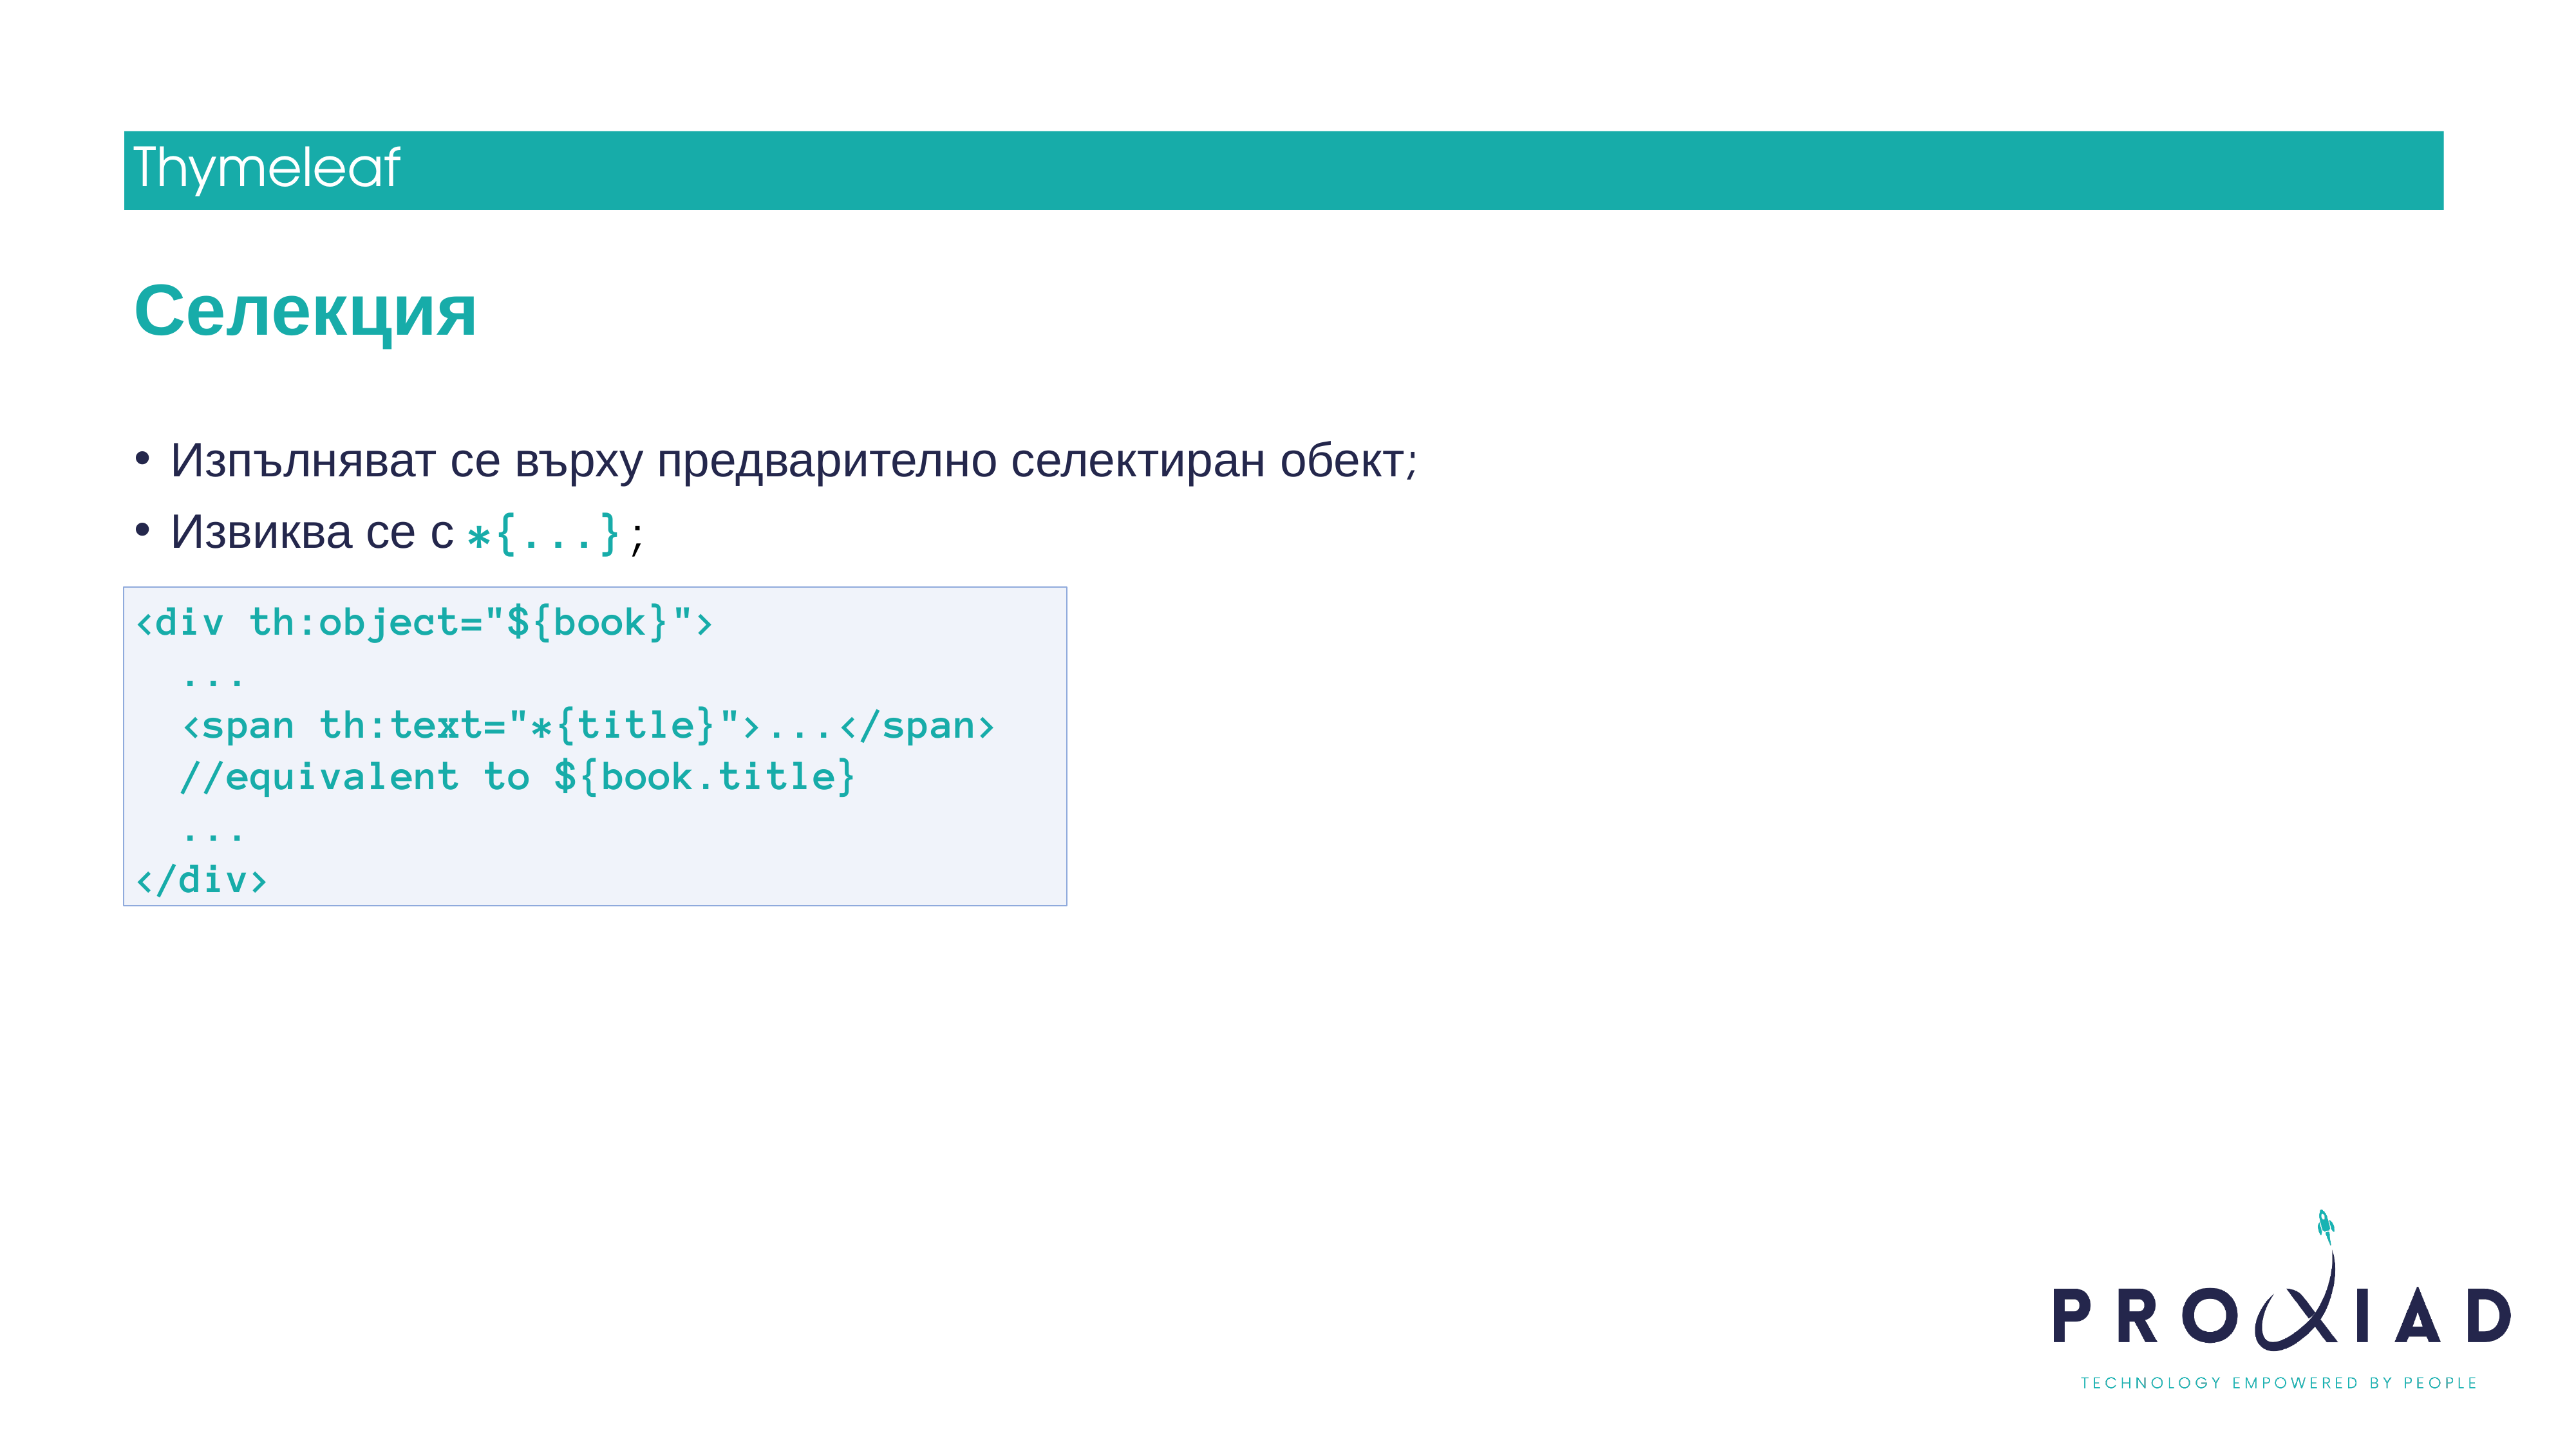

Thymeleaf
Селекция
Изпълняват се върху предварително селектиран обект;
Извиква се с *{...};
<div th:object="${book}">
  ...
  <span th:text="*{title}">...</span>
  //equivalent to ${book.title}
  ...
</div>